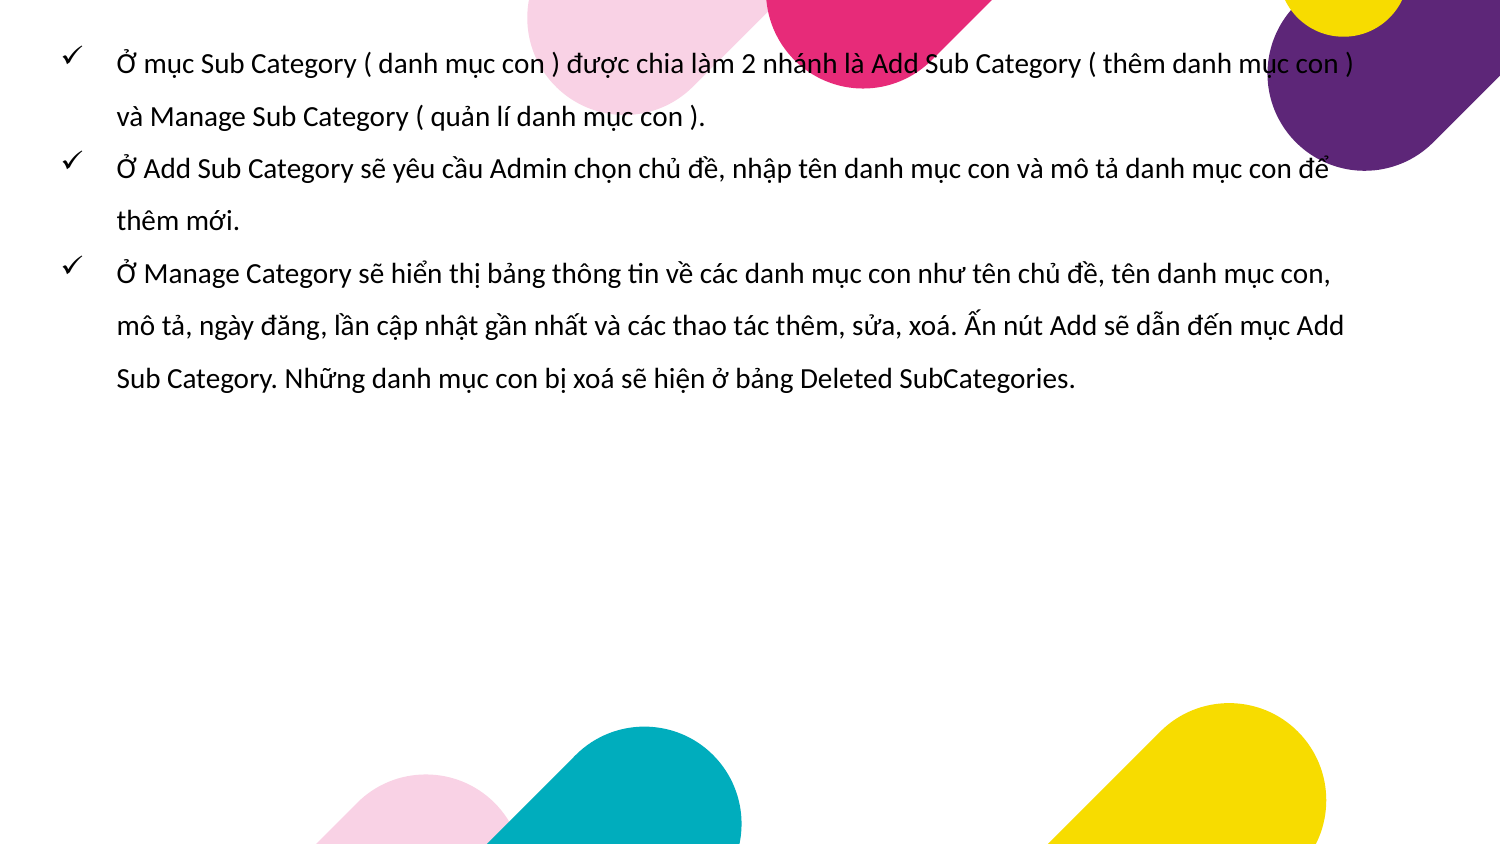

Ở mục Sub Category ( danh mục con ) được chia làm 2 nhánh là Add Sub Category ( thêm danh mục con ) và Manage Sub Category ( quản lí danh mục con ).
Ở Add Sub Category sẽ yêu cầu Admin chọn chủ đề, nhập tên danh mục con và mô tả danh mục con để thêm mới.
Ở Manage Category sẽ hiển thị bảng thông tin về các danh mục con như tên chủ đề, tên danh mục con, mô tả, ngày đăng, lần cập nhật gần nhất và các thao tác thêm, sửa, xoá. Ấn nút Add sẽ dẫn đến mục Add Sub Category. Những danh mục con bị xoá sẽ hiện ở bảng Deleted SubCategories.